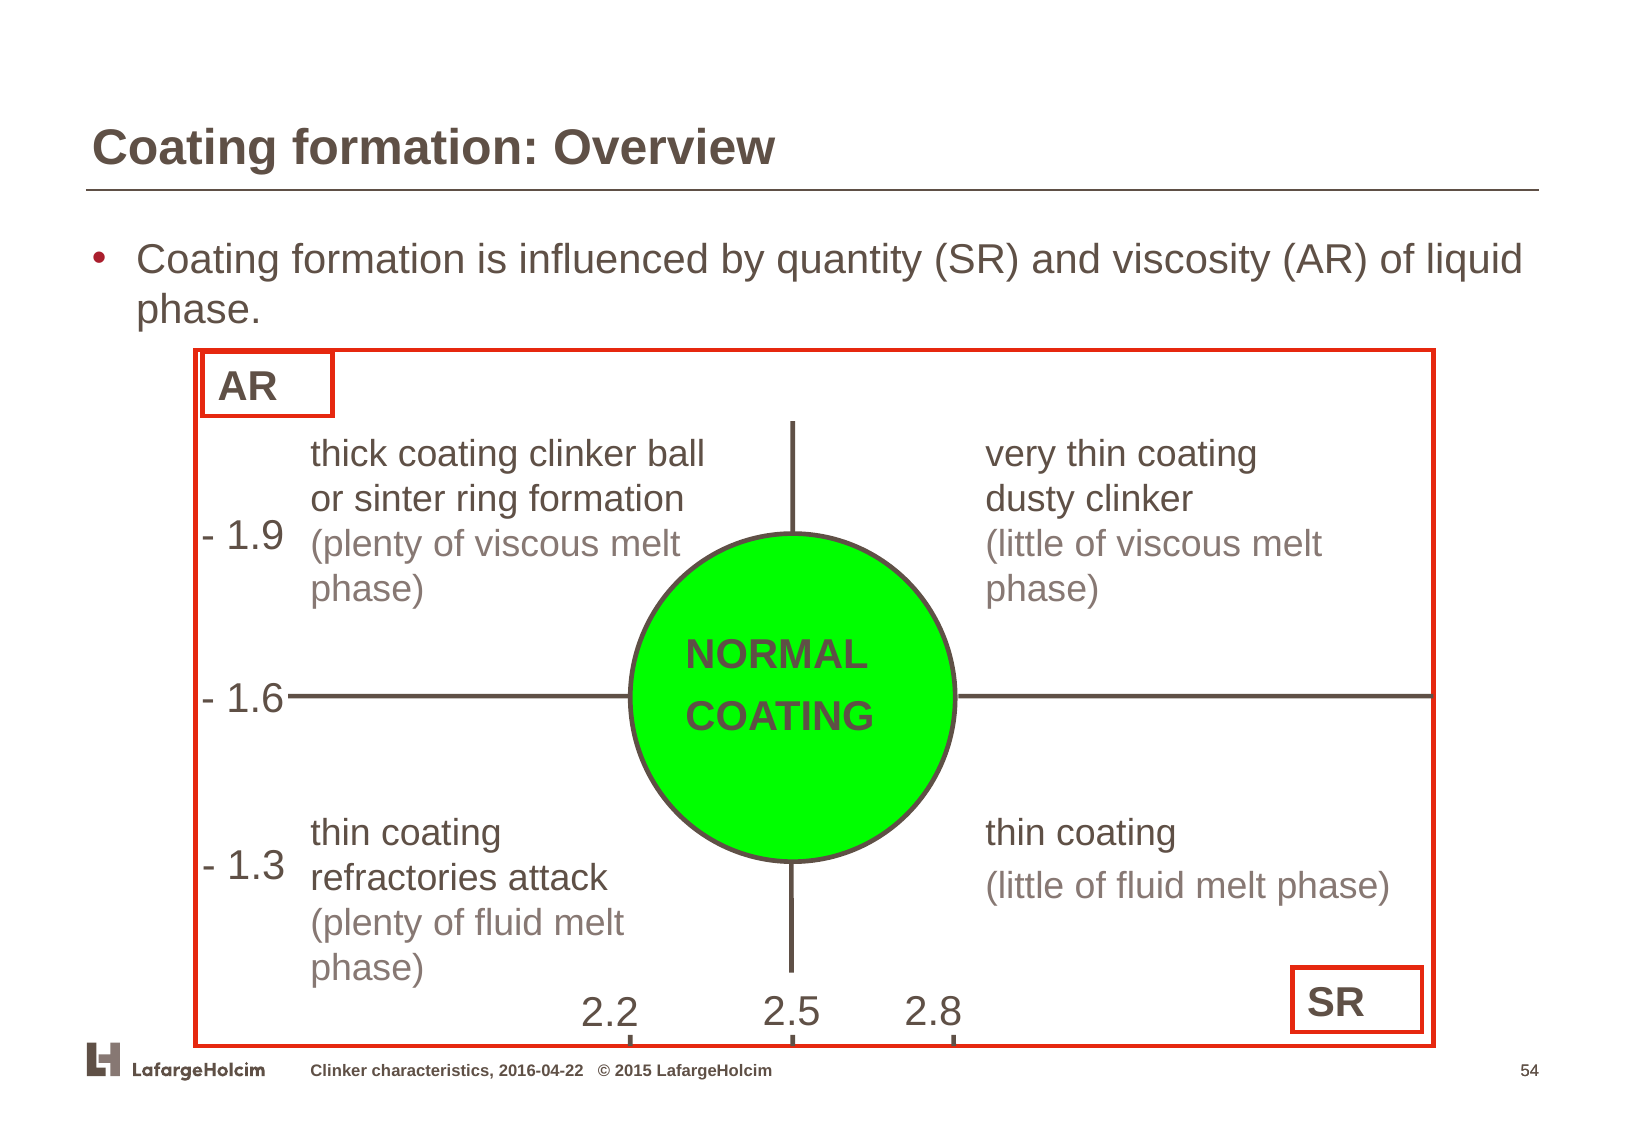

Coating formation: Overview
Coating formation is influenced by quantity (SR) and viscosity (AR) of liquid phase.

AR
thick coating clinker ball or sinter ring formation (plenty of viscous melt phase)

very thin coating dusty clinker       (little of viscous melt phase)
- 1.9

NORMAL
COATING
- 1.6

thin coating refractories attack (plenty of fluid melt phase)
thin coating
(little of fluid melt phase)
- 1.3

SR
2.8
2.5
2.2

Clinker characteristics, 2016-04-22   © 2015 LafargeHolcim
54
54